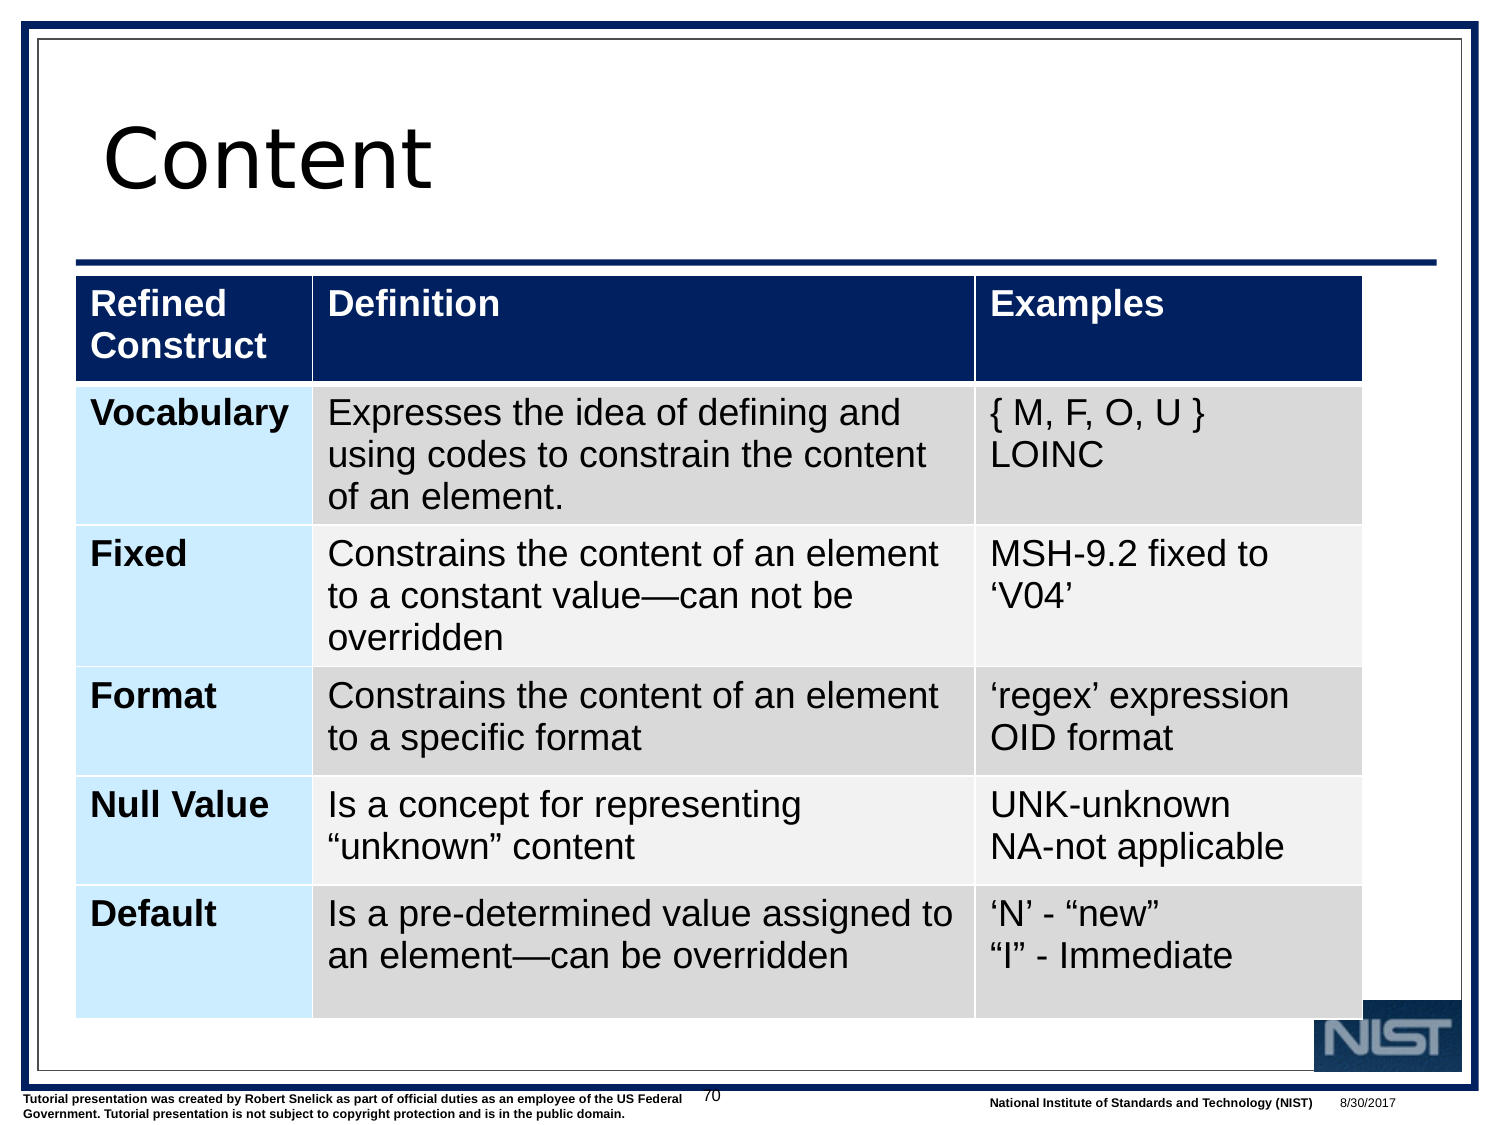

# Content
| Refined Construct | Definition | Examples |
| --- | --- | --- |
| Vocabulary | Expresses the idea of defining and using codes to constrain the content of an element. | { M, F, O, U } LOINC |
| Fixed | Constrains the content of an element to a constant value—can not be overridden | MSH-9.2 fixed to ‘V04’ |
| Format | Constrains the content of an element to a specific format | ‘regex’ expression OID format |
| Null Value | Is a concept for representing “unknown” content | UNK-unknown NA-not applicable |
| Default | Is a pre-determined value assigned to an element—can be overridden | ‘N’ - “new” “I” - Immediate |
70
8/30/2017